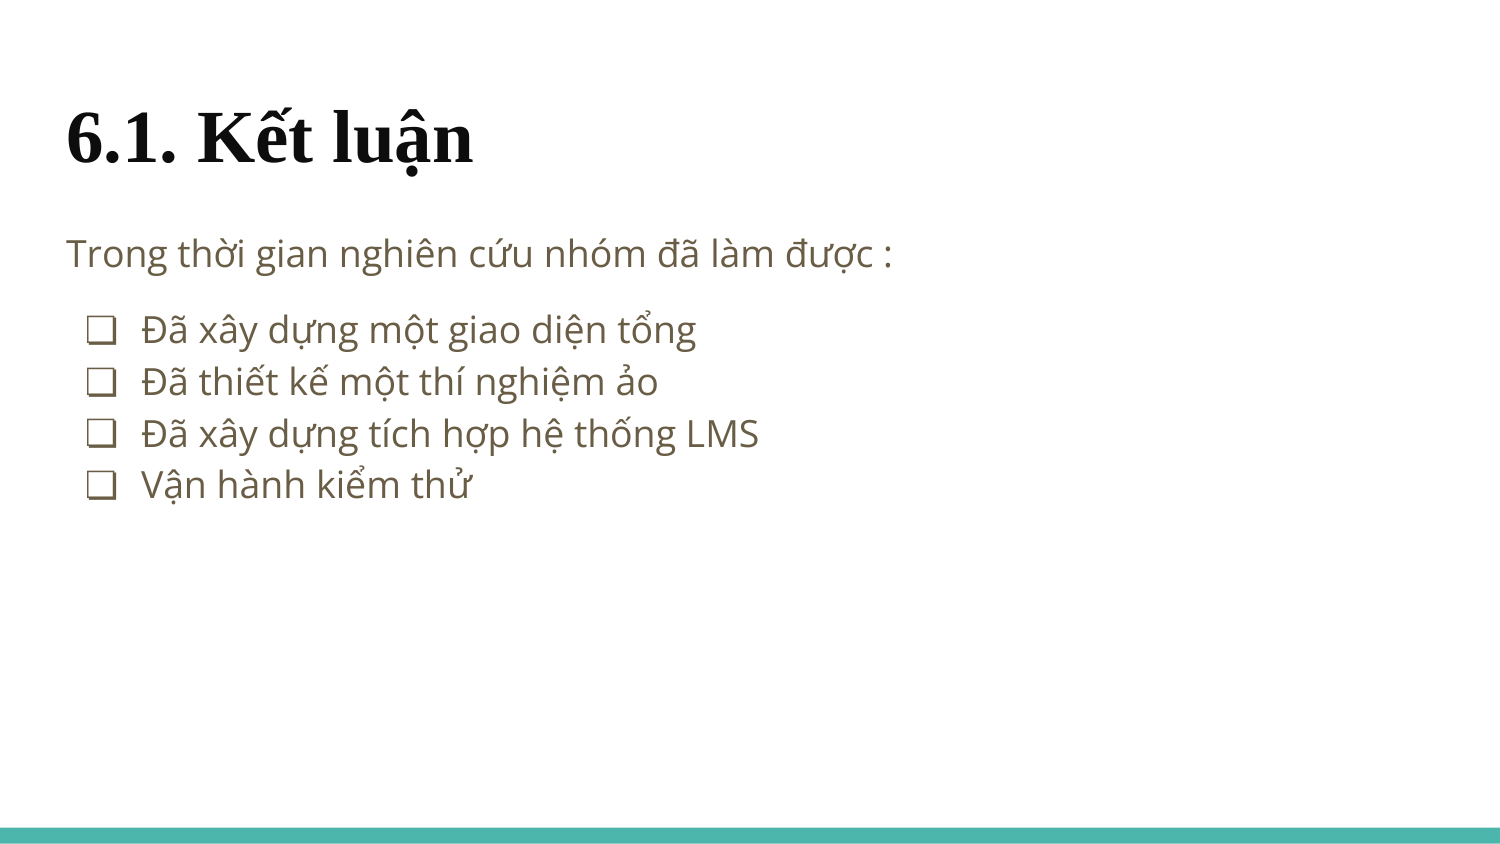

# 6.1. Kết luận
Trong thời gian nghiên cứu nhóm đã làm được :
Đã xây dựng một giao diện tổng
Đã thiết kế một thí nghiệm ảo
Đã xây dựng tích hợp hệ thống LMS
Vận hành kiểm thử